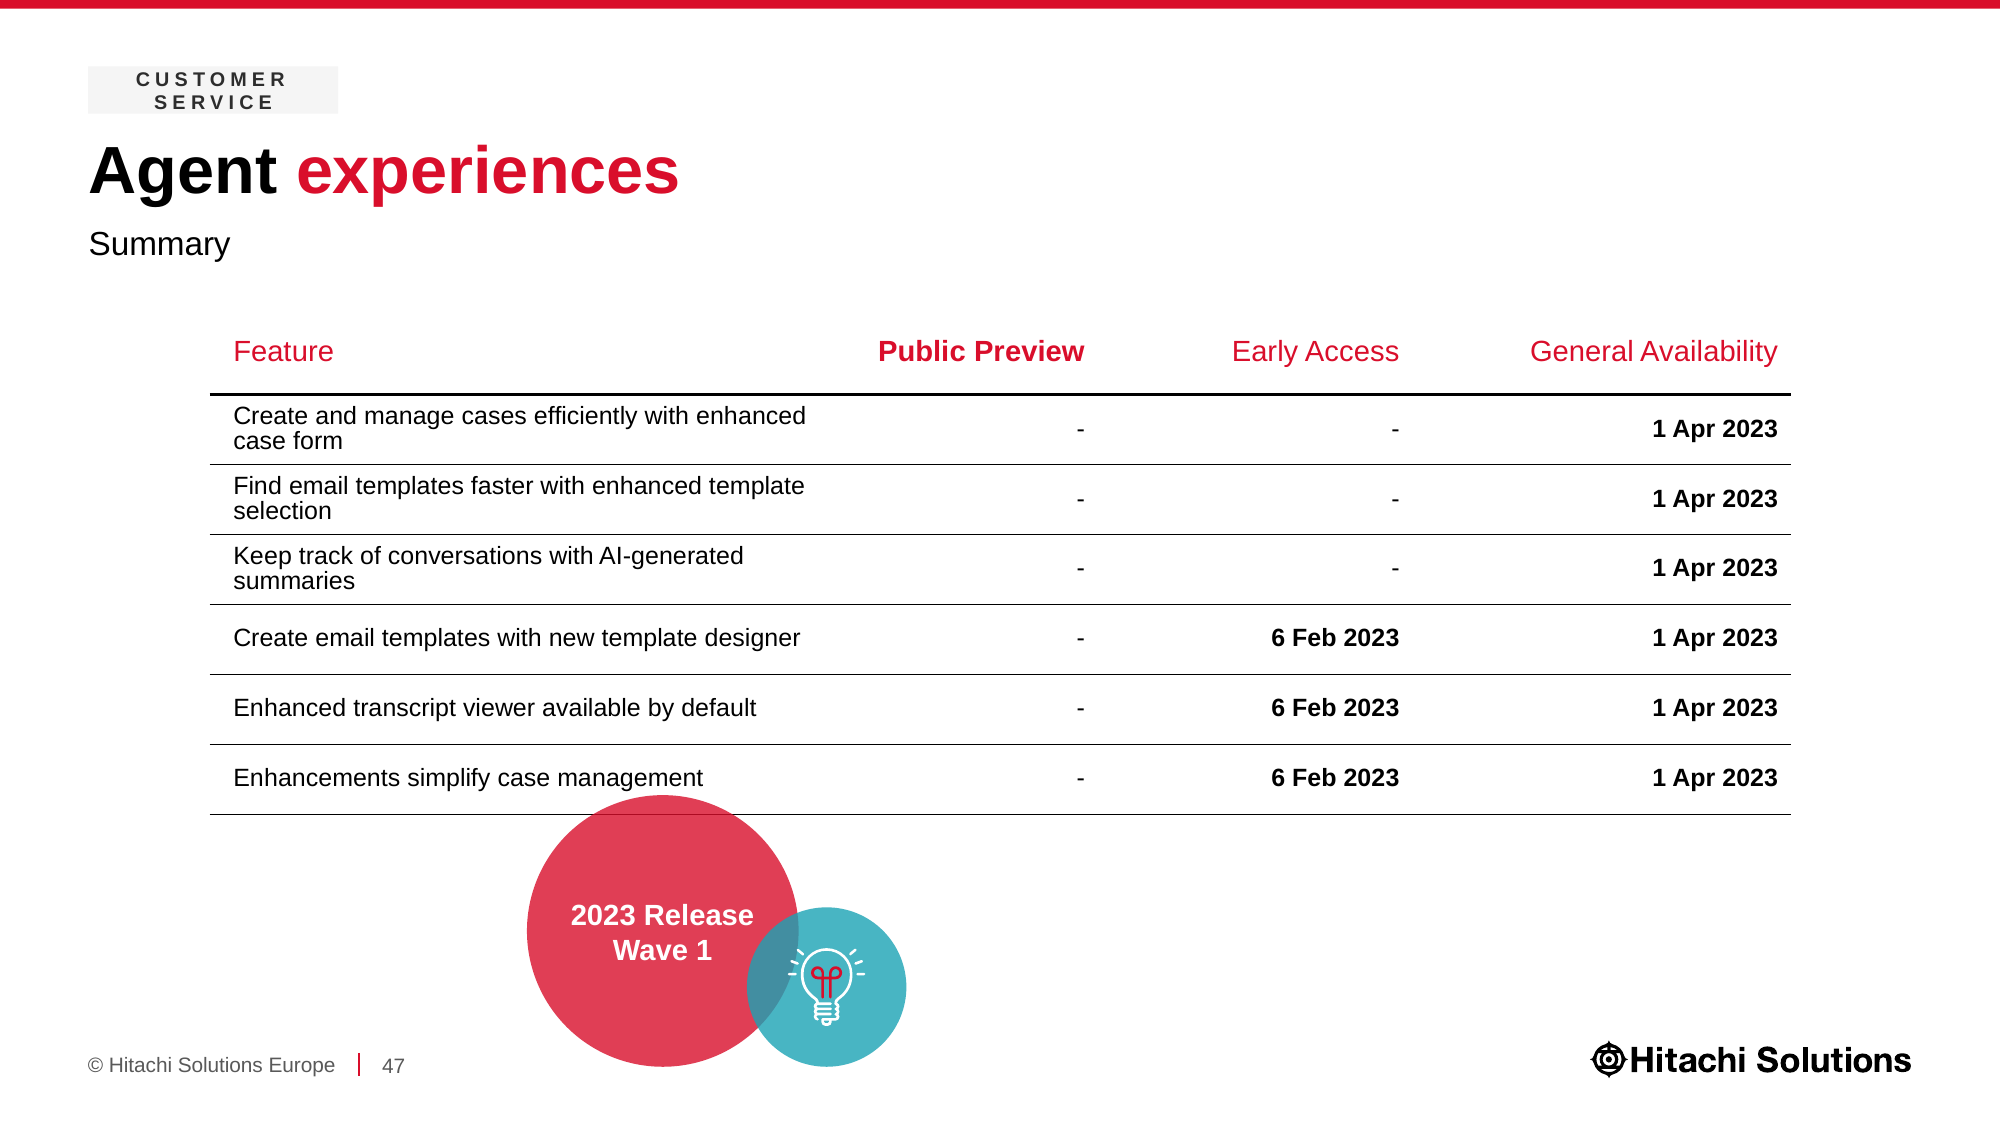

Customer service
# Agent experiences
Summary
| Feature | Public Preview | Early Access | General Availability |
| --- | --- | --- | --- |
| Create and manage cases efficiently with enhanced case form | - | - | 1 Apr 2023 |
| Find email templates faster with enhanced template selection | - | - | 1 Apr 2023 |
| Keep track of conversations with AI-generated summaries | - | - | 1 Apr 2023 |
| Create email templates with new template designer | - | 6 Feb 2023 | 1 Apr 2023 |
| Enhanced transcript viewer available by default | - | 6 Feb 2023 | 1 Apr 2023 |
| Enhancements simplify case management | - | 6 Feb 2023 | 1 Apr 2023 |
2023 Release Wave 1